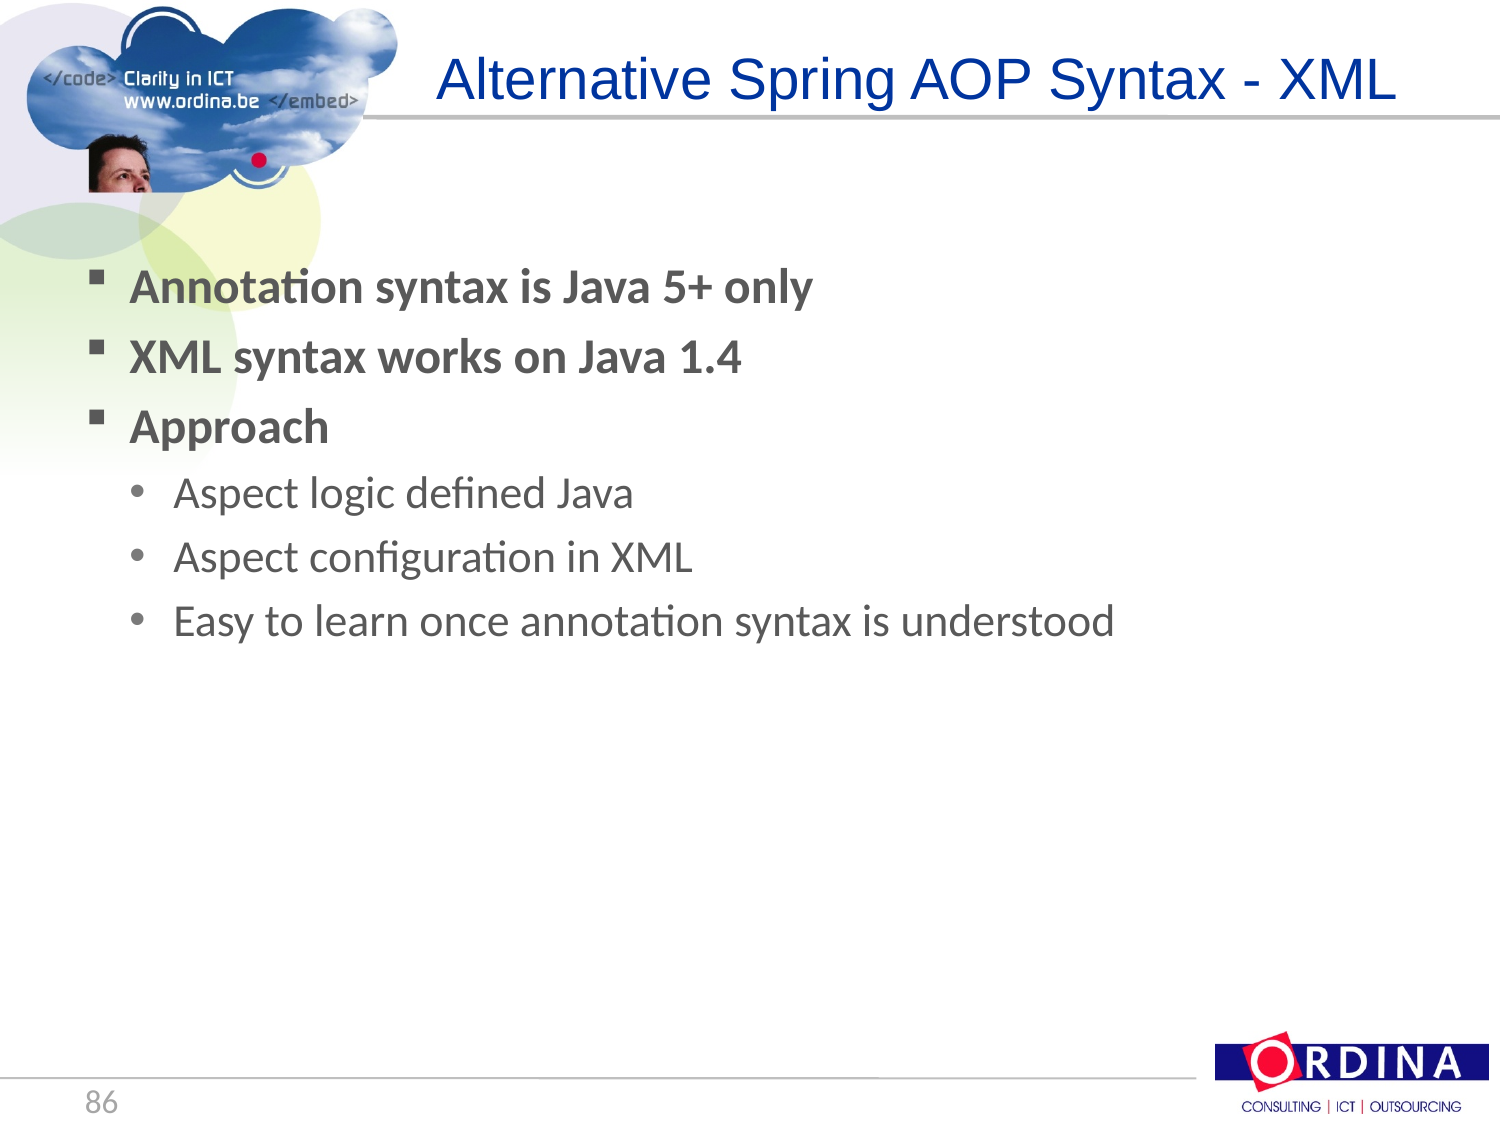

# Alternative Spring AOP Syntax - XML
Annotation syntax is Java 5+ only
XML syntax works on Java 1.4
Approach
Aspect logic defined Java
Aspect configuration in XML
Easy to learn once annotation syntax is understood
86